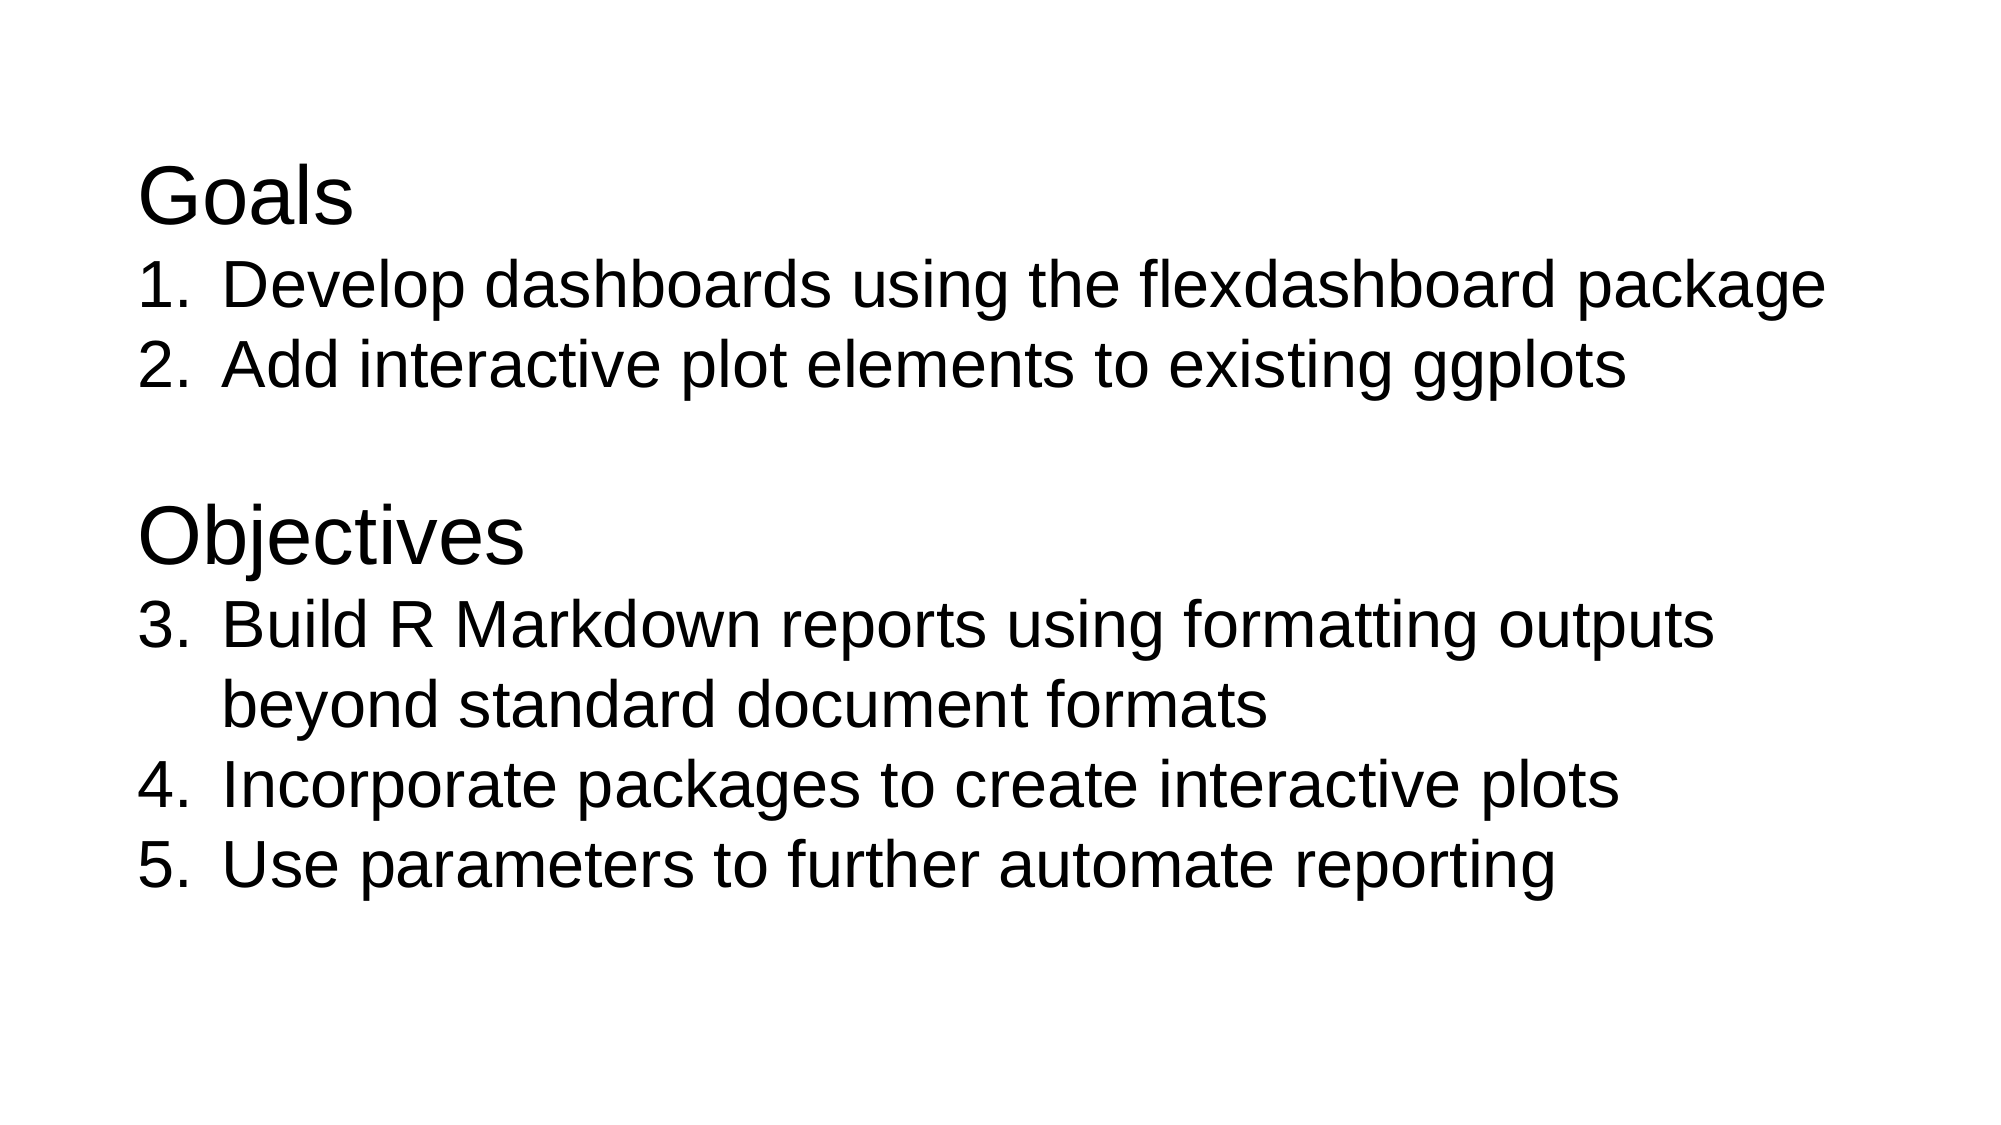

Goals
Develop dashboards using the flexdashboard package
Add interactive plot elements to existing ggplots

Objectives
Build R Markdown reports using formatting outputs beyond standard document formats
Incorporate packages to create interactive plots
Use parameters to further automate reporting